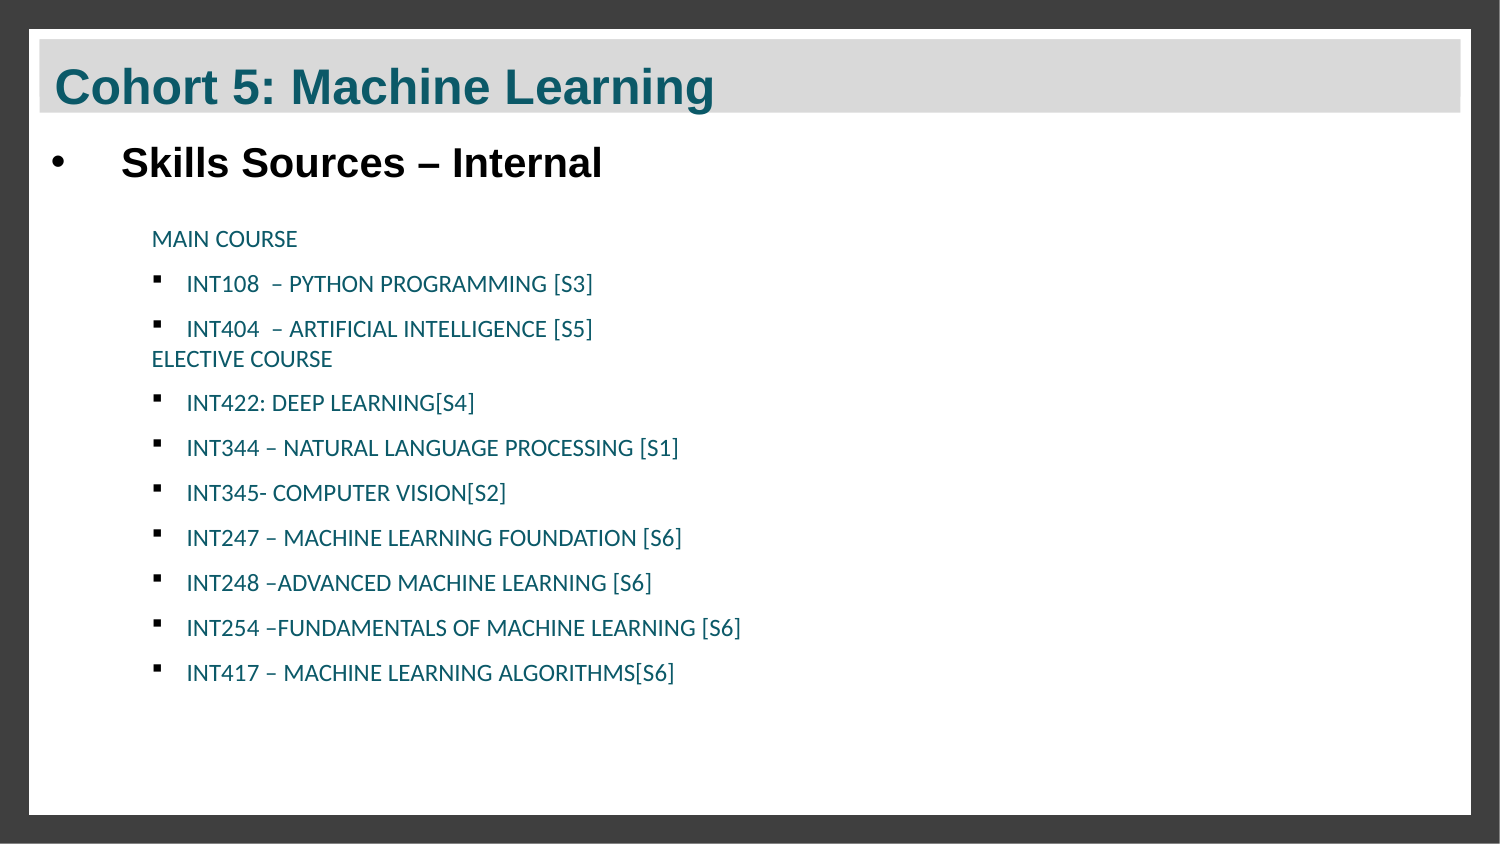

Cohort 5: Machine Learning

#
Skills Sources – Internal

MAIN COURSE
INT108  – PYTHON PROGRAMMING [S3]
INT404  – ARTIFICIAL INTELLIGENCE [S5]
ELECTIVE COURSE
INT422: DEEP LEARNING[S4]
INT344 – NATURAL LANGUAGE PROCESSING [S1]
INT345- COMPUTER VISION[S2]
INT247 – MACHINE LEARNING FOUNDATION [S6]
INT248 –ADVANCED MACHINE LEARNING [S6]
INT254 –FUNDAMENTALS OF MACHINE LEARNING [S6]
INT417 – MACHINE LEARNING ALGORITHMS[S6]